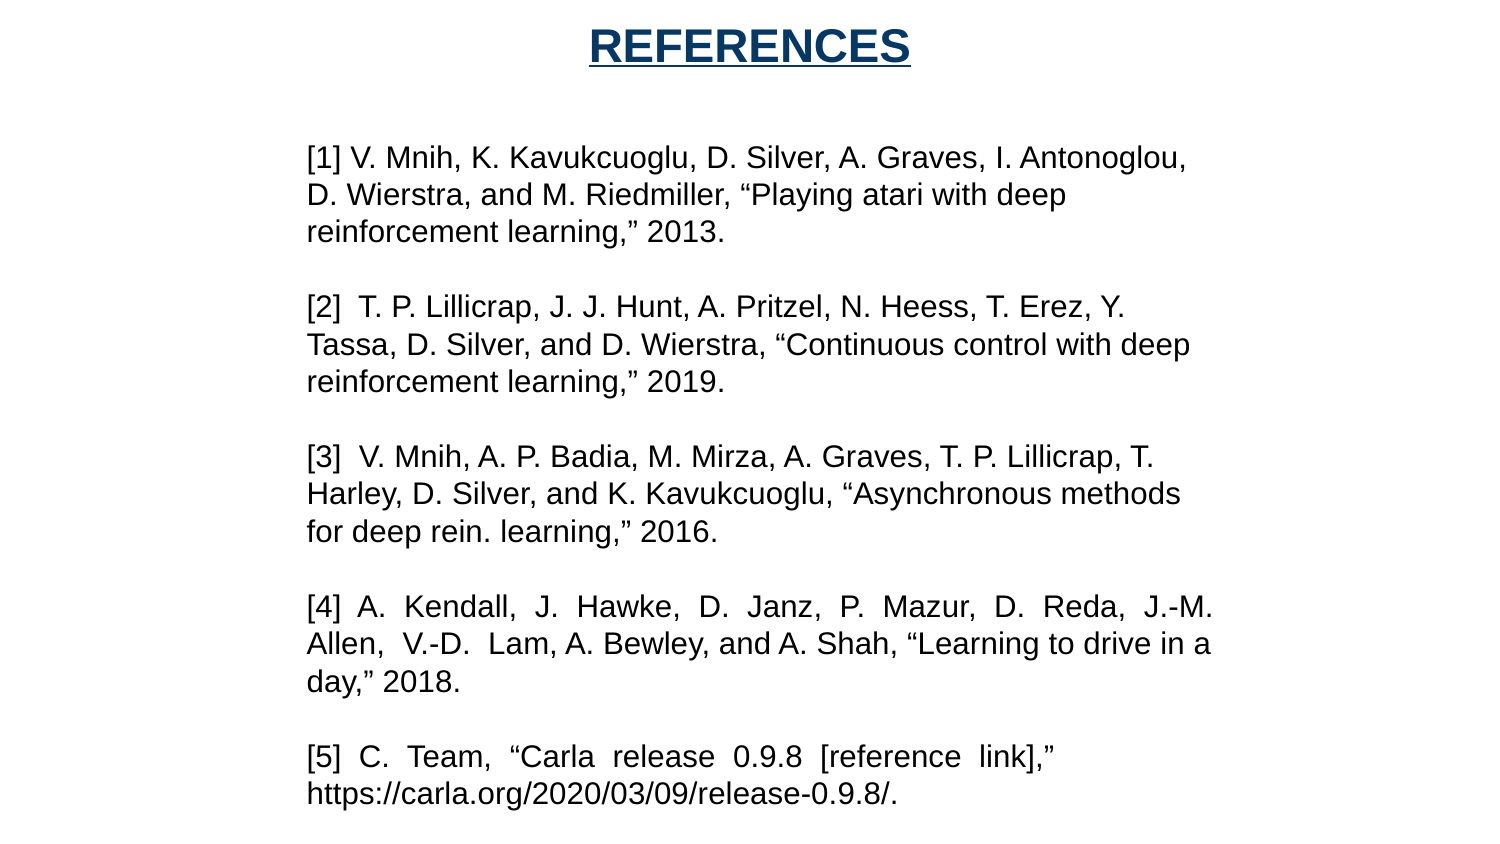

REFERENCES
[1] V. Mnih, K. Kavukcuoglu, D. Silver, A. Graves, I. Antonoglou, D. Wierstra, and M. Riedmiller, “Playing atari with deep reinforcement learning,” 2013.

[2]  T. P. Lillicrap, J. J. Hunt, A. Pritzel, N. Heess, T. Erez, Y. Tassa, D. Silver, and D. Wierstra, “Continuous control with deep reinforcement learning,” 2019.

[3]  V. Mnih, A. P. Badia, M. Mirza, A. Graves, T. P. Lillicrap, T. Harley, D. Silver, and K. Kavukcuoglu, “Asynchronous methods for deep rein. learning,” 2016.

[4]  A.  Kendall,  J.  Hawke,  D.  Janz,  P.  Mazur,  D.  Reda,  J.-M.  Allen,  V.-D.  Lam, A. Bewley, and A. Shah, “Learning to drive in a day,” 2018.

[5]  C.  Team,  “Carla  release  0.9.8  [reference  link],” https://carla.org/2020/03/09/release-0.9.8/.